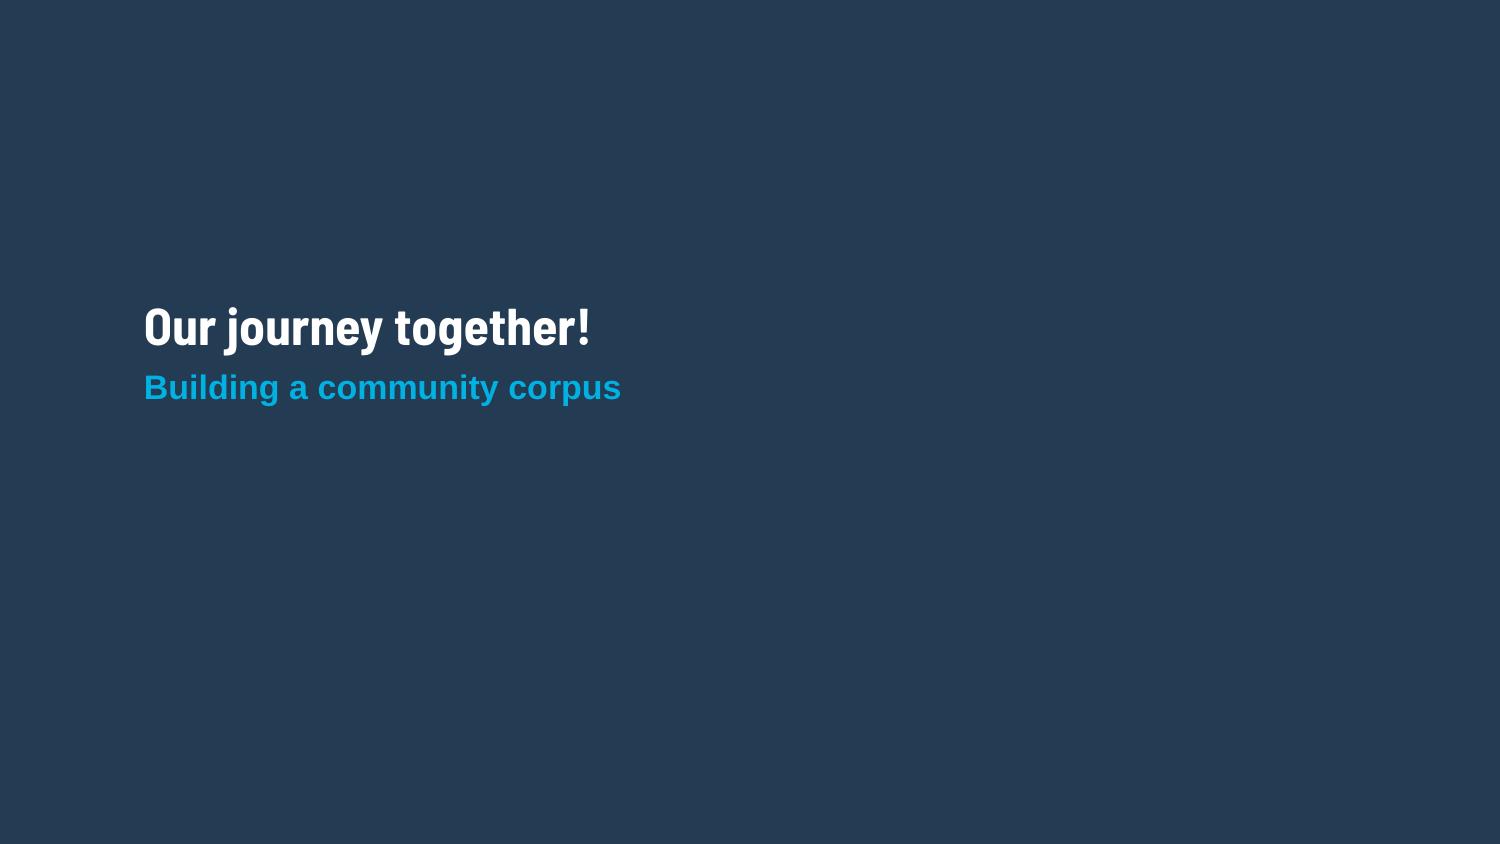

# Our journey together!
Building a community corpus